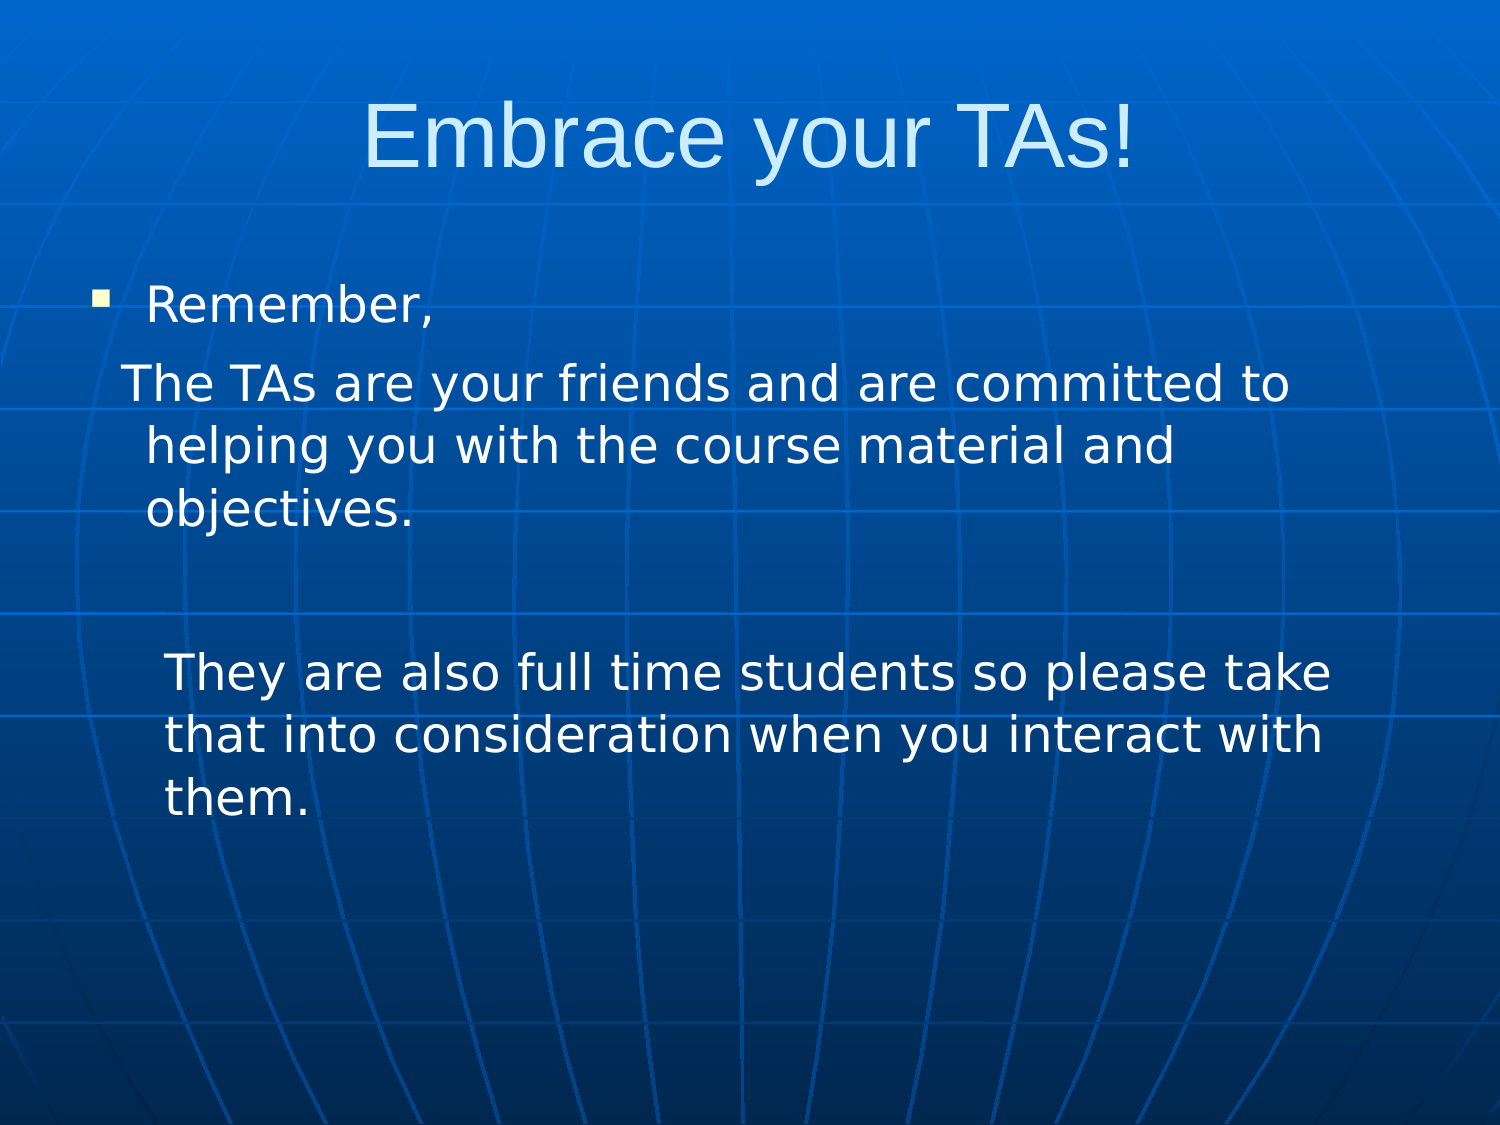

# Embrace your TAs!
Remember,
  The TAs are your friends and are committed to helping you with the course material and objectives.

They are also full time students so please take that into consideration when you interact with them.